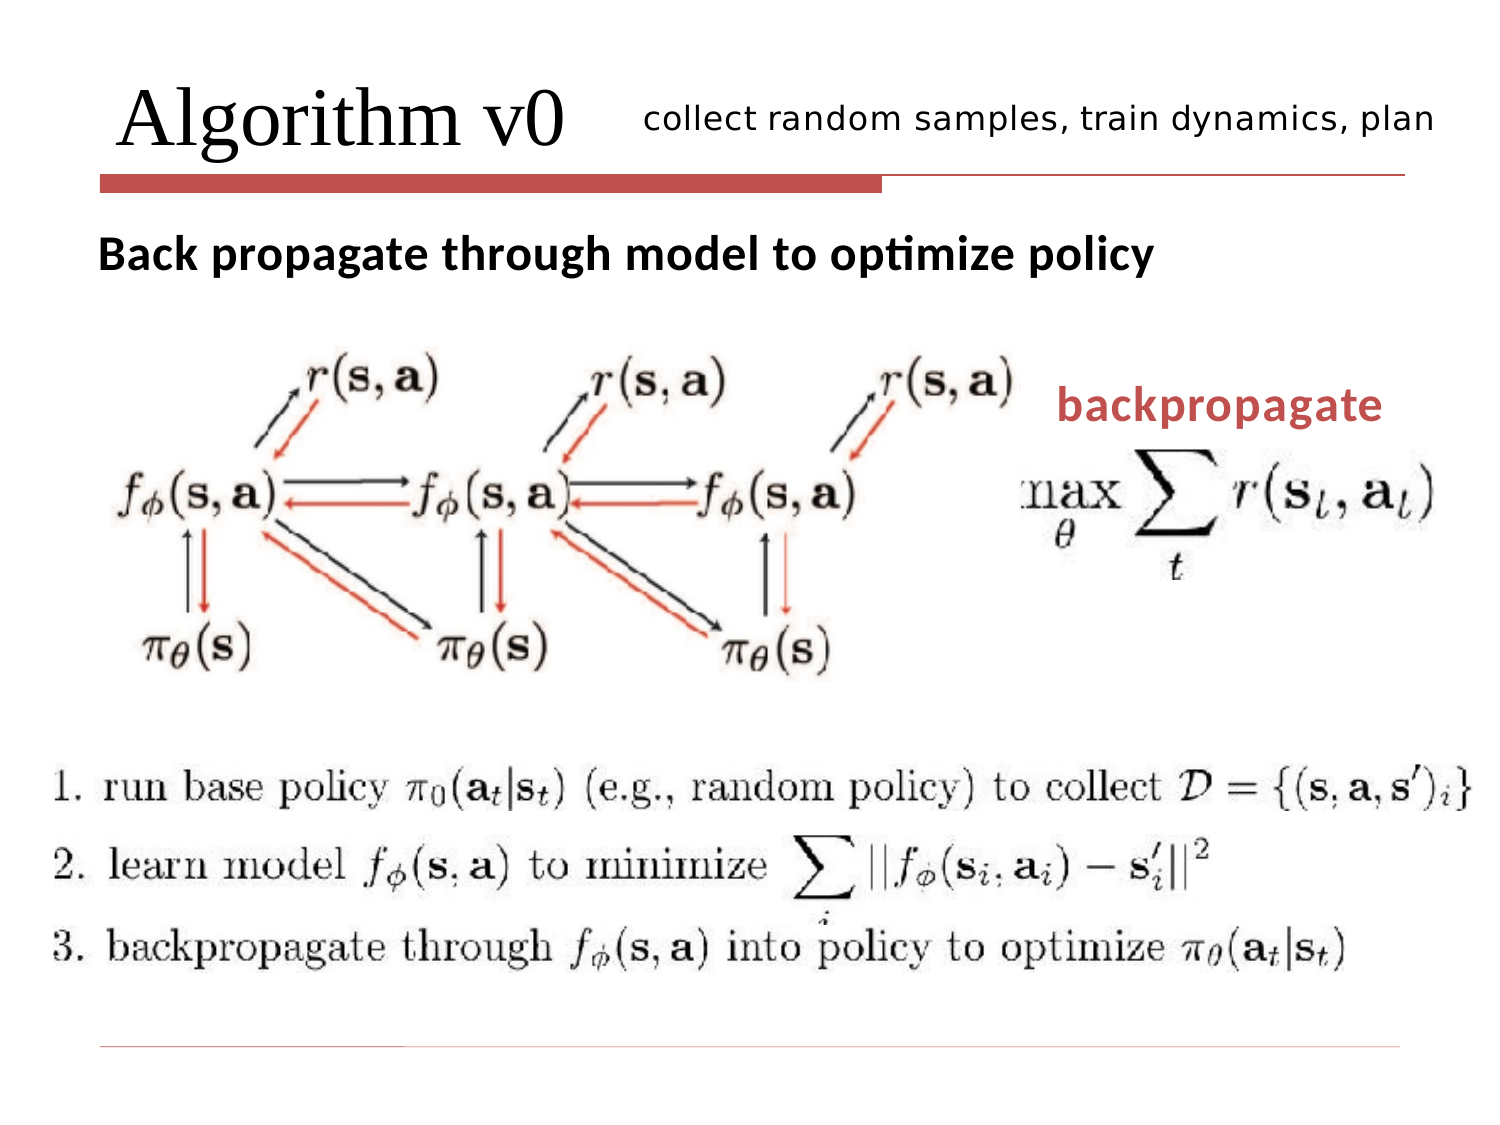

# Algorithm v0
collect random samples, train dynamics, plan
Back propagate through model to optimize policy

backpropagate